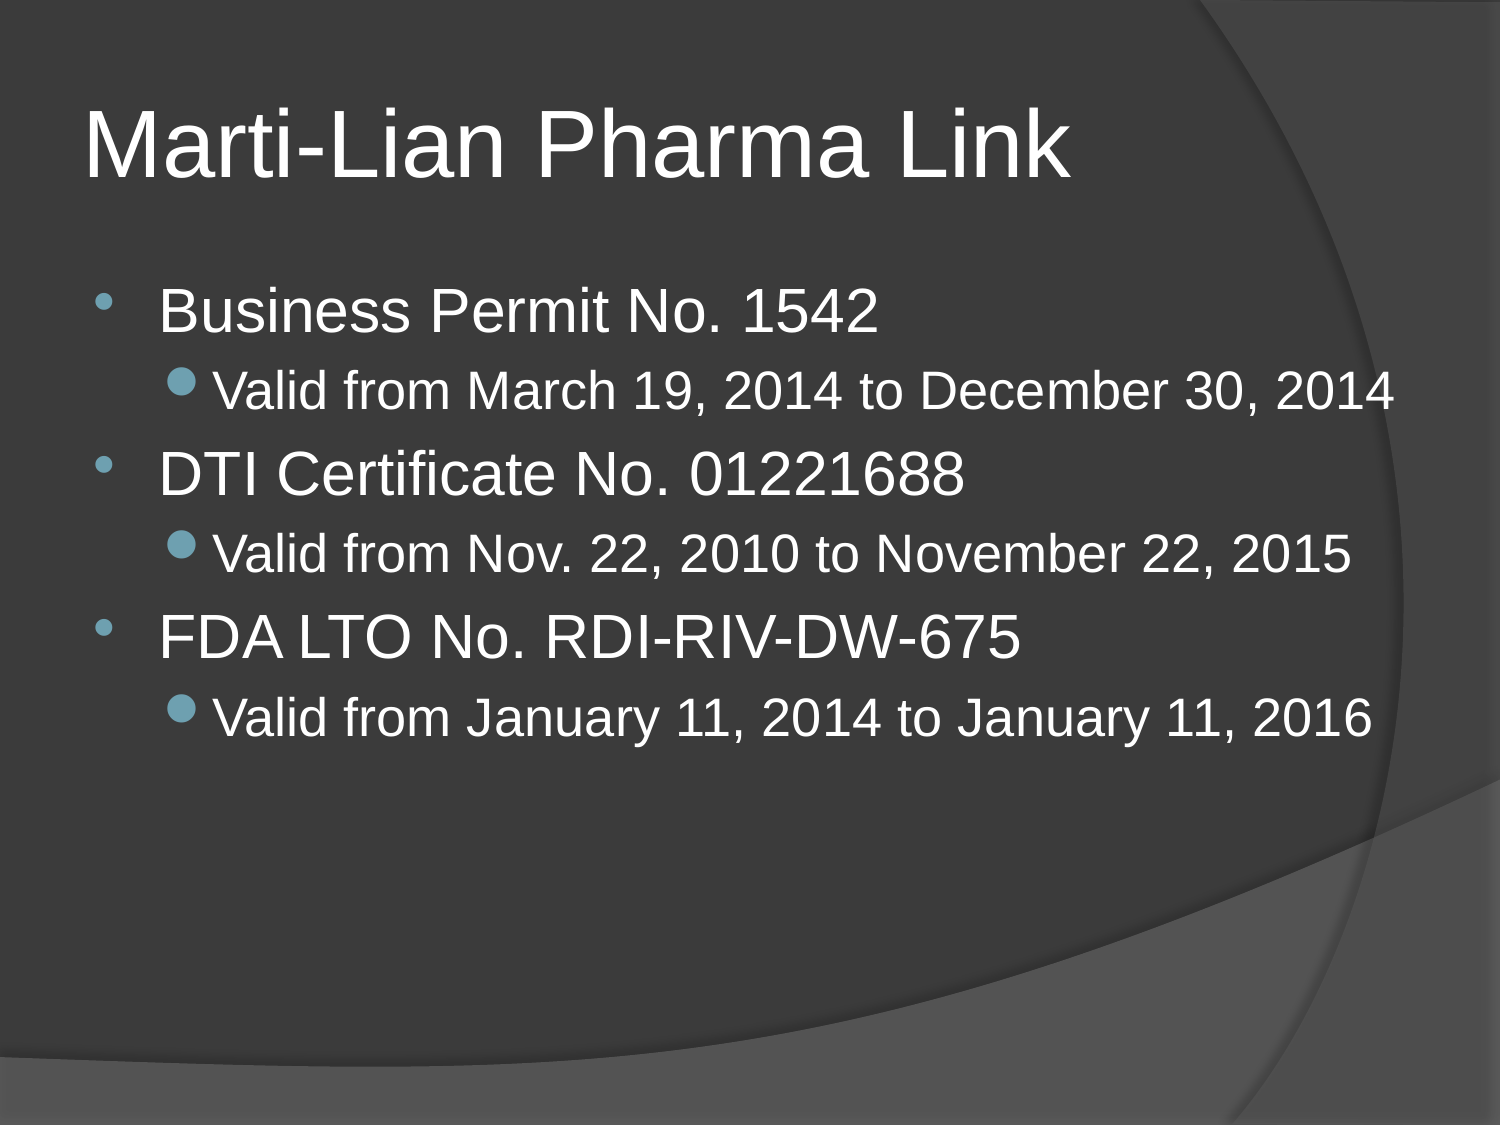

# Marti-Lian Pharma Link
Business Permit No. 1542
Valid from March 19, 2014 to December 30, 2014
DTI Certificate No. 01221688
Valid from Nov. 22, 2010 to November 22, 2015
FDA LTO No. RDI-RIV-DW-675
Valid from January 11, 2014 to January 11, 2016